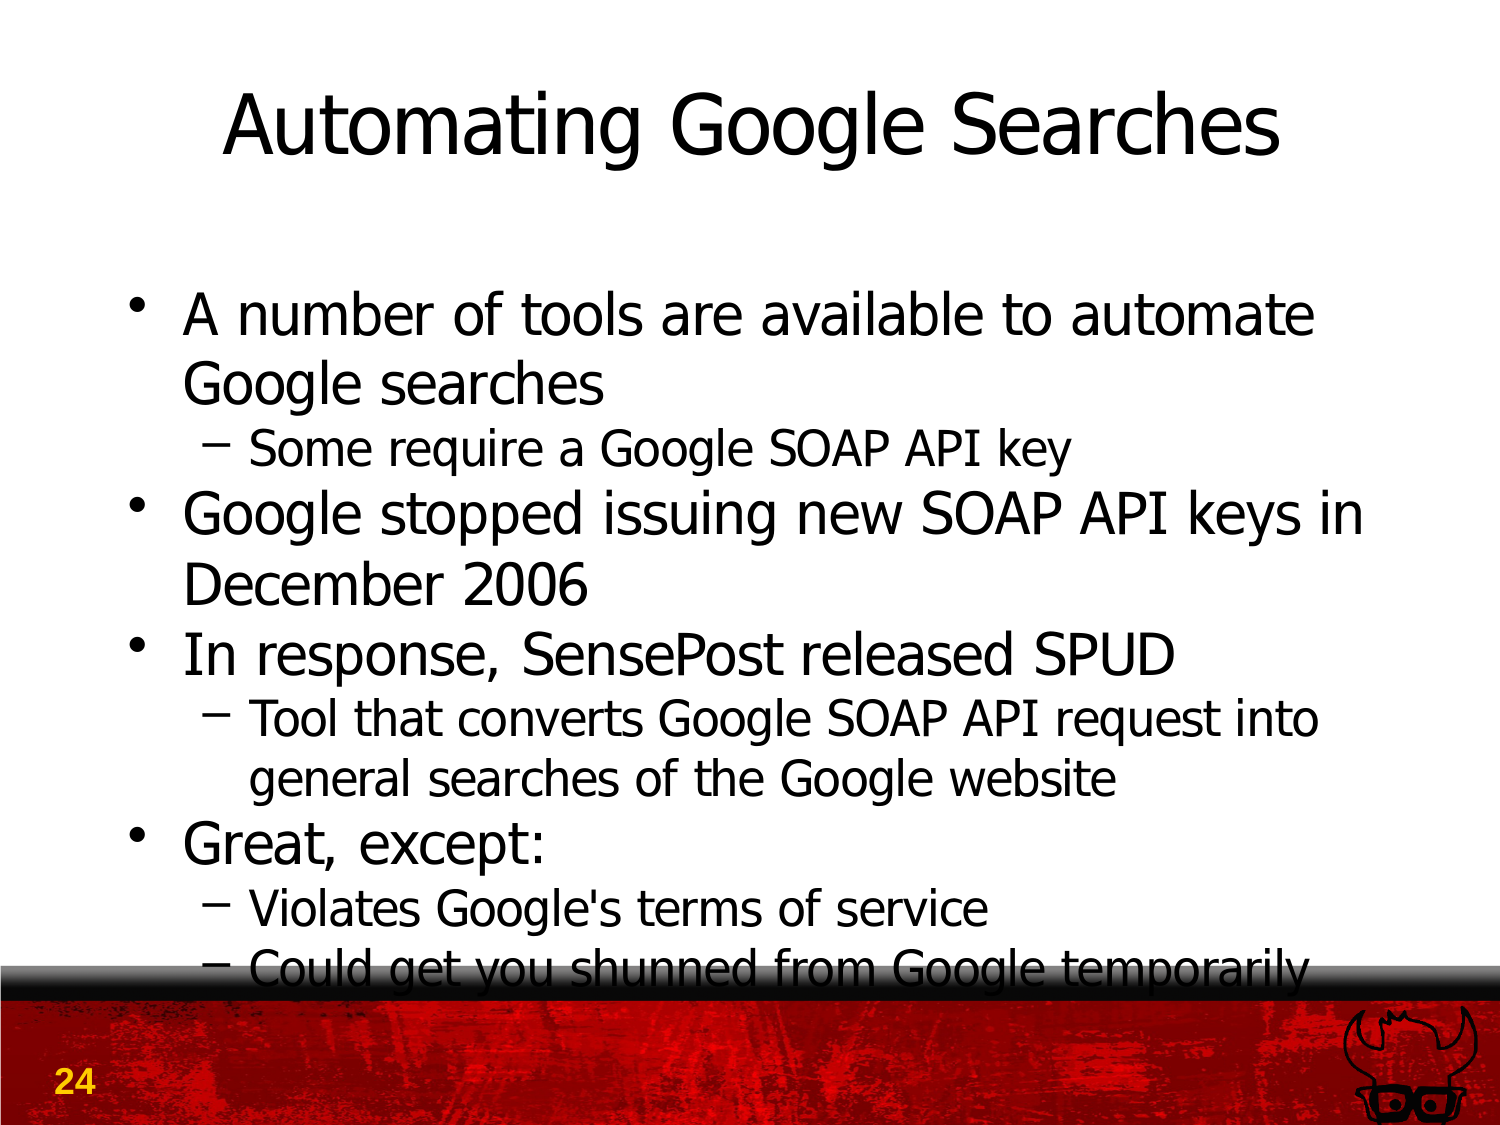

# Automating Google Searches
A number of tools are available to automate Google searches
Some require a Google SOAP API key
Google stopped issuing new SOAP API keys in December 2006
In response, SensePost released SPUD
Tool that converts Google SOAP API request into general searches of the Google website
Great, except:
Violates Google's terms of service
Could get you shunned from Google temporarily